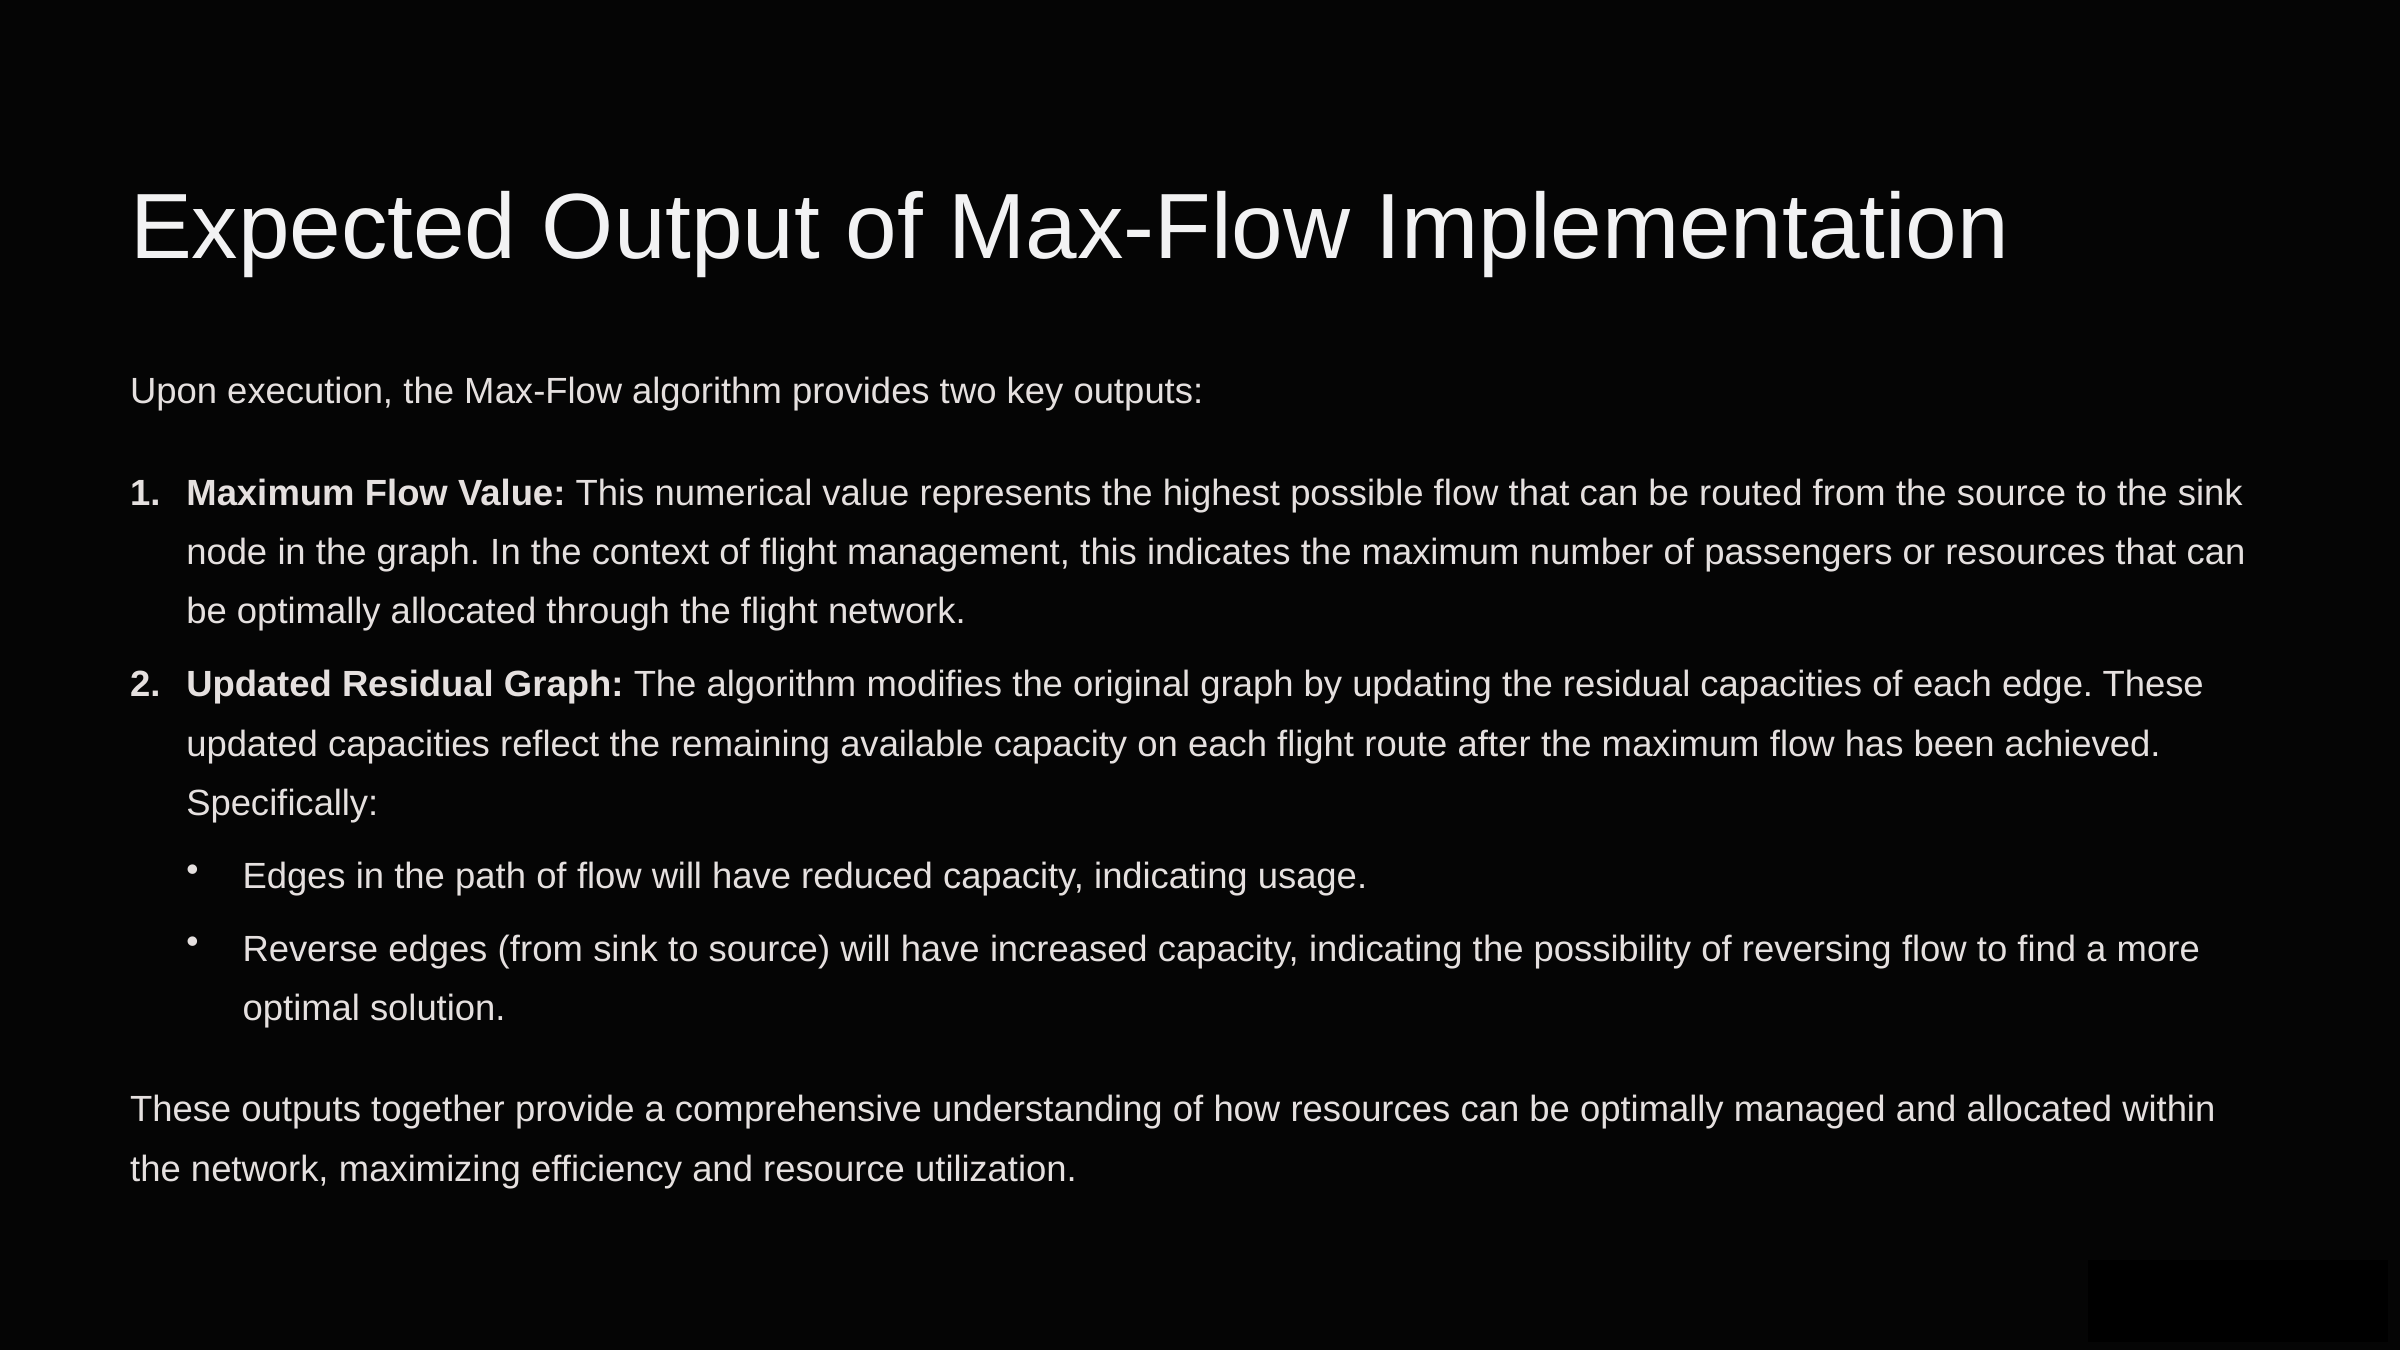

Expected Output of Max-Flow Implementation
Upon execution, the Max-Flow algorithm provides two key outputs:
Maximum Flow Value: This numerical value represents the highest possible flow that can be routed from the source to the sink node in the graph. In the context of flight management, this indicates the maximum number of passengers or resources that can be optimally allocated through the flight network.
Updated Residual Graph: The algorithm modifies the original graph by updating the residual capacities of each edge. These updated capacities reflect the remaining available capacity on each flight route after the maximum flow has been achieved. Specifically:
Edges in the path of flow will have reduced capacity, indicating usage.
Reverse edges (from sink to source) will have increased capacity, indicating the possibility of reversing flow to find a more optimal solution.
These outputs together provide a comprehensive understanding of how resources can be optimally managed and allocated within the network, maximizing efficiency and resource utilization.